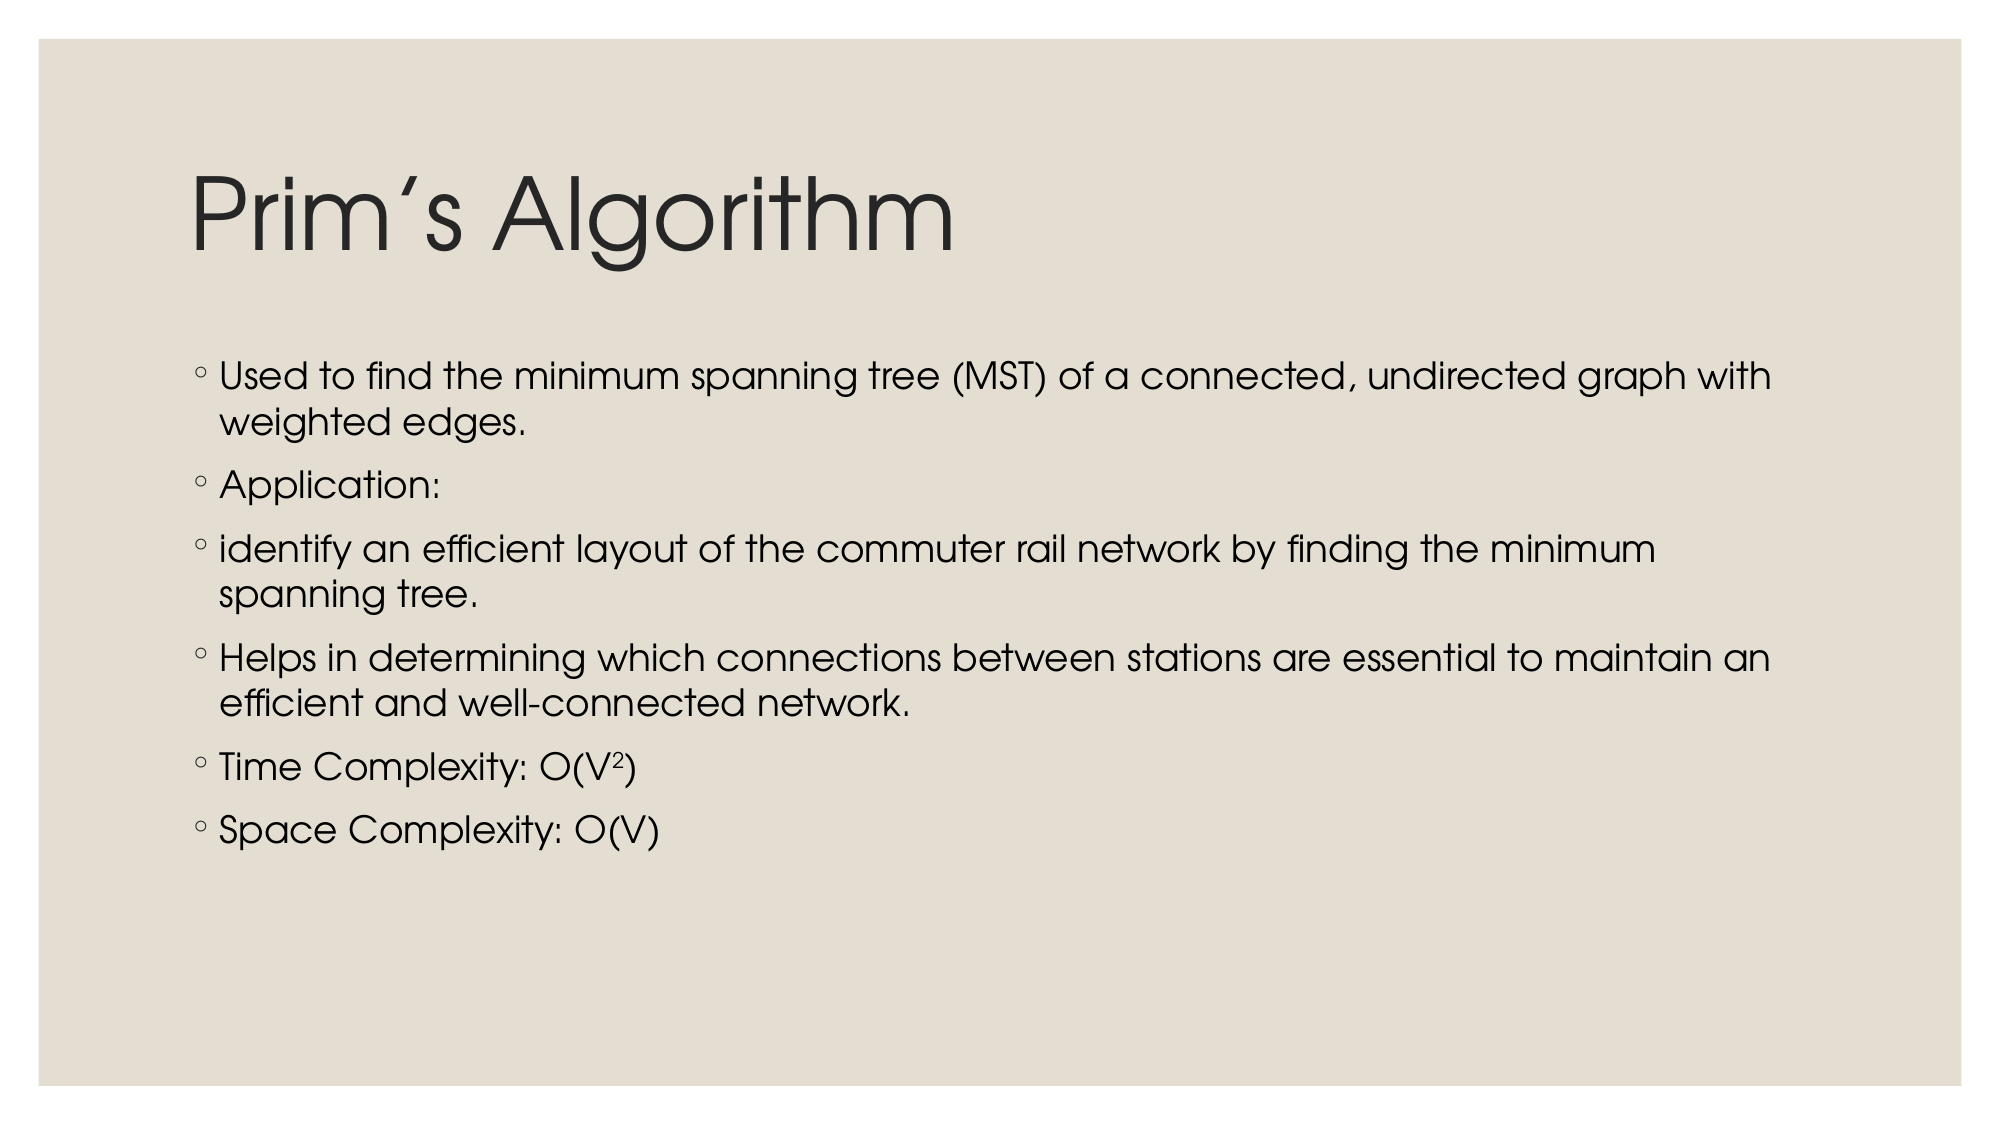

# Prim’s Algorithm
Used to find the minimum spanning tree (MST) of a connected, undirected graph with weighted edges.
Application:
identify an efficient layout of the commuter rail network by finding the minimum spanning tree.
Helps in determining which connections between stations are essential to maintain an efficient and well-connected network.
Time Complexity: O(V2)
Space Complexity: O(V)